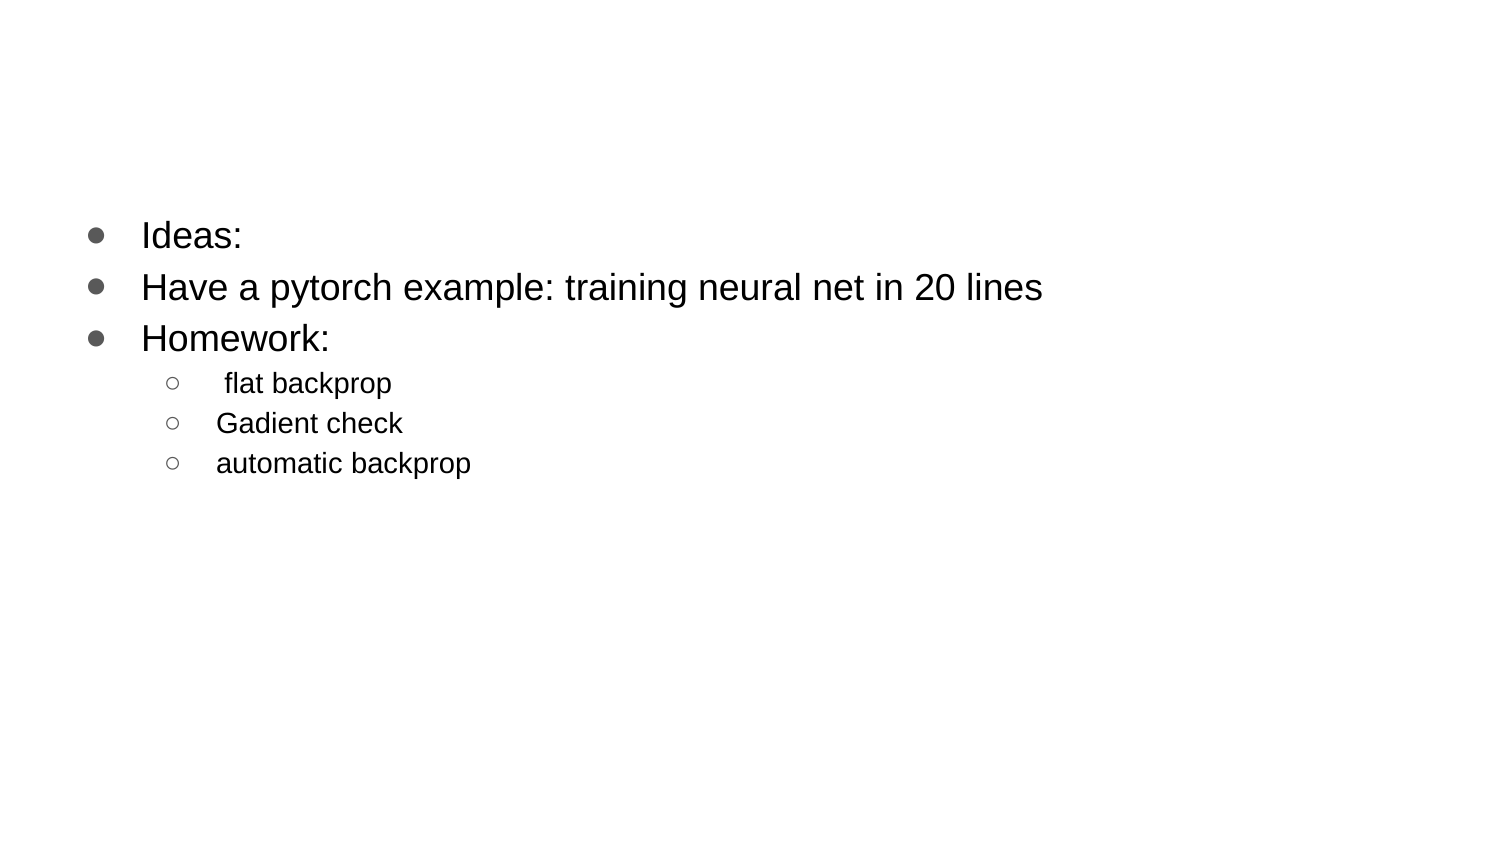

#
Ideas:
Have a pytorch example: training neural net in 20 lines
Homework:
 flat backprop
Gadient check
automatic backprop